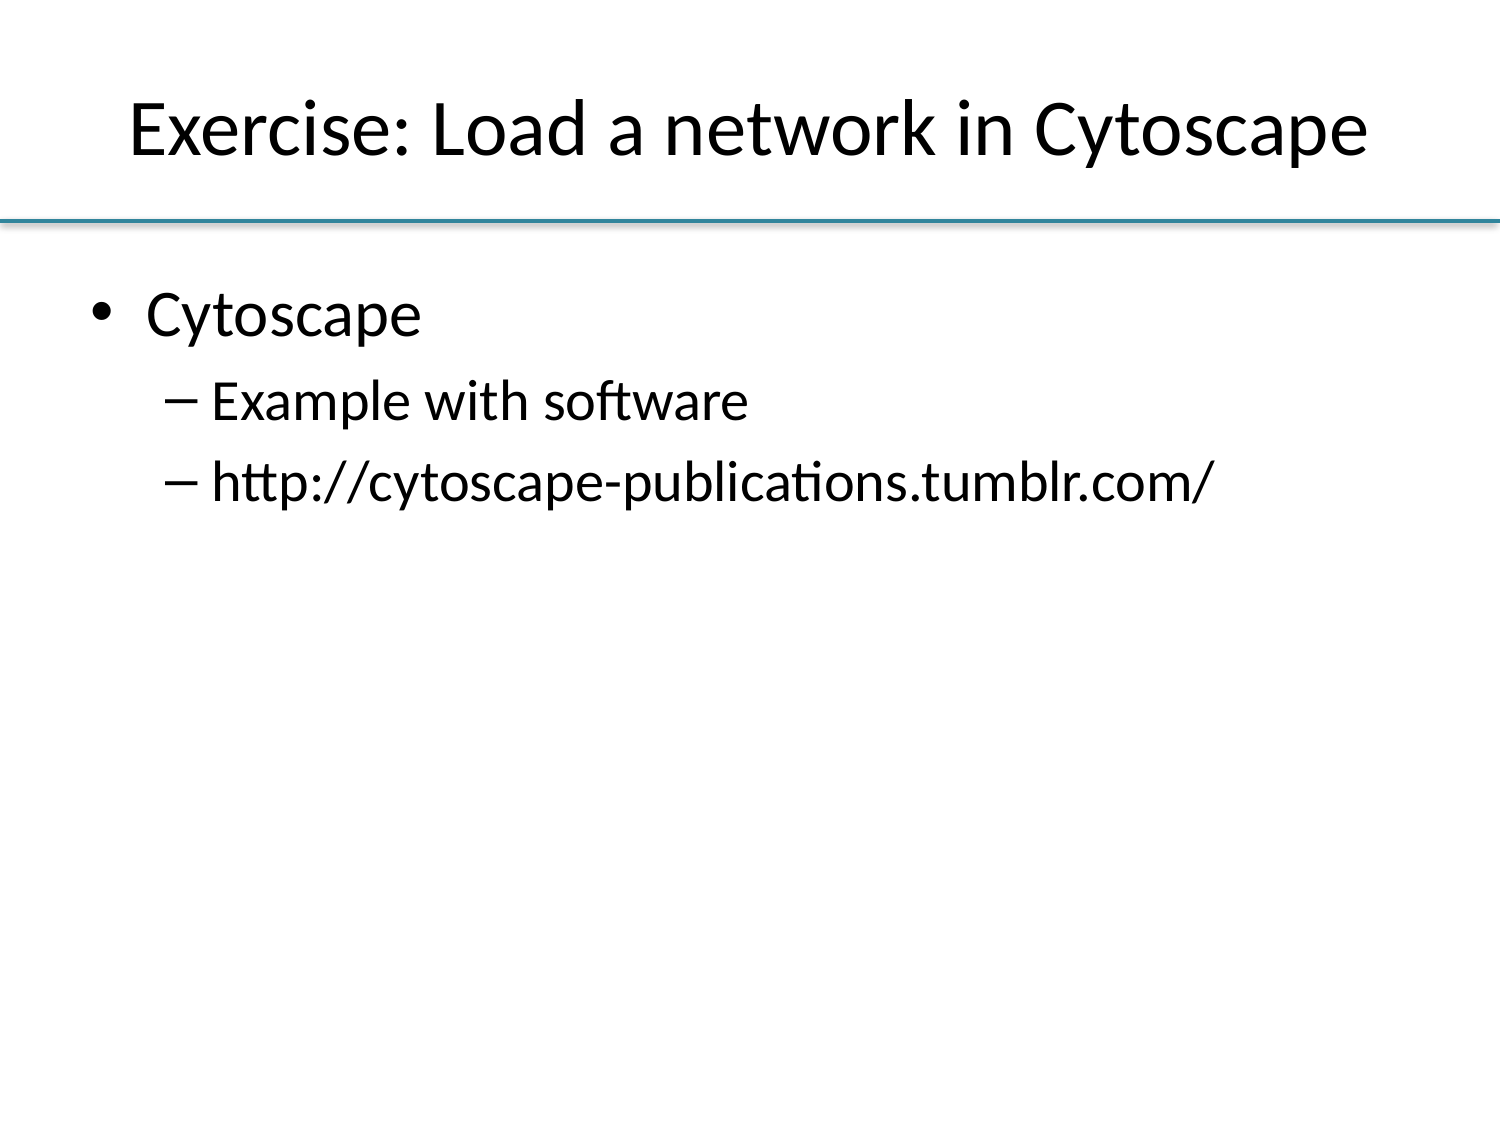

# Exercise: Load a network in Cytoscape
Cytoscape
Example with software
http://cytoscape-publications.tumblr.com/